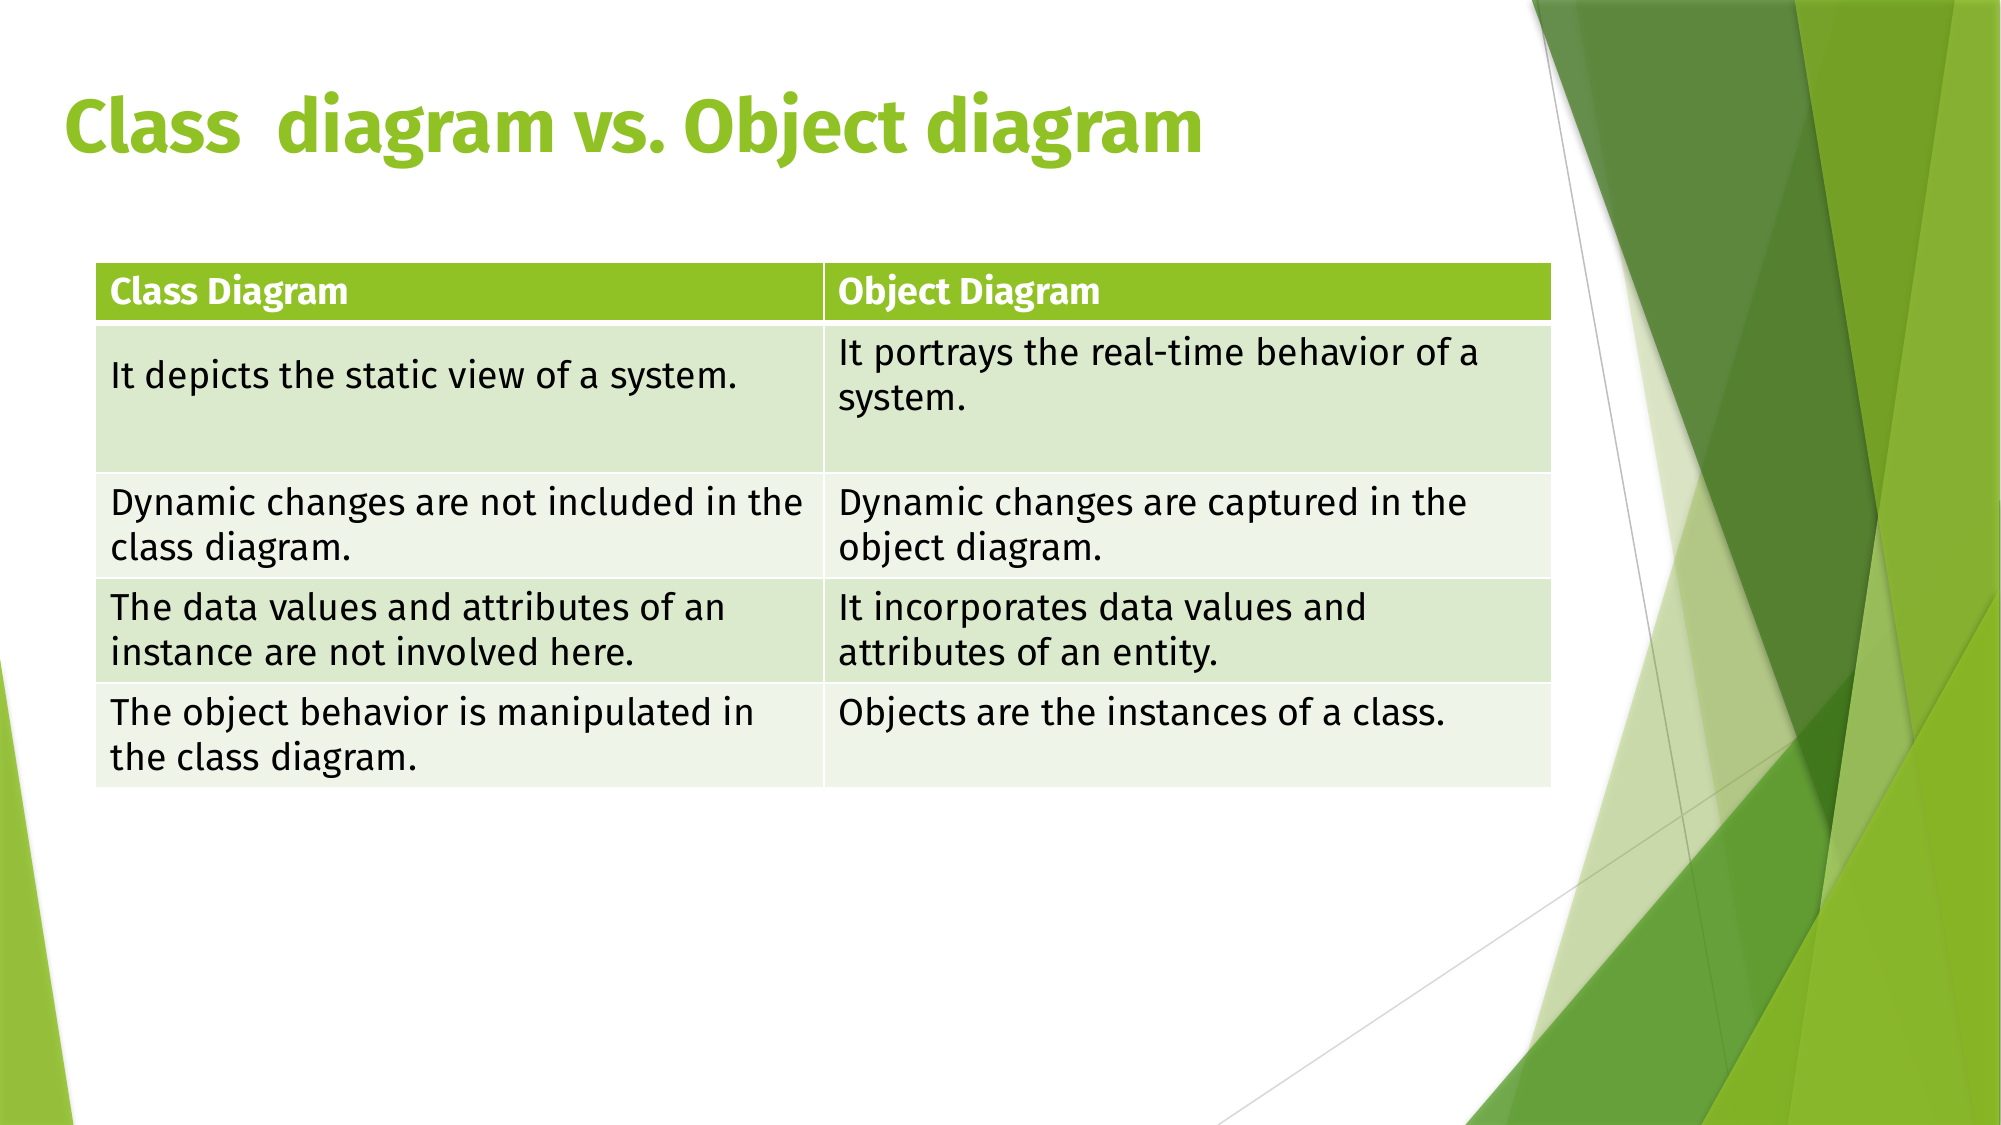

# Class  diagram vs. Object diagram

| Class Diagram | Object Diagram |
| --- | --- |
| It depicts the static view of a system. | It portrays the real-time behavior of a system. |
| Dynamic changes are not included in the class diagram. | Dynamic changes are captured in the object diagram. |
| The data values and attributes of an instance are not involved here. | It incorporates data values and attributes of an entity. |
| The object behavior is manipulated in the class diagram. | Objects are the instances of a class. |